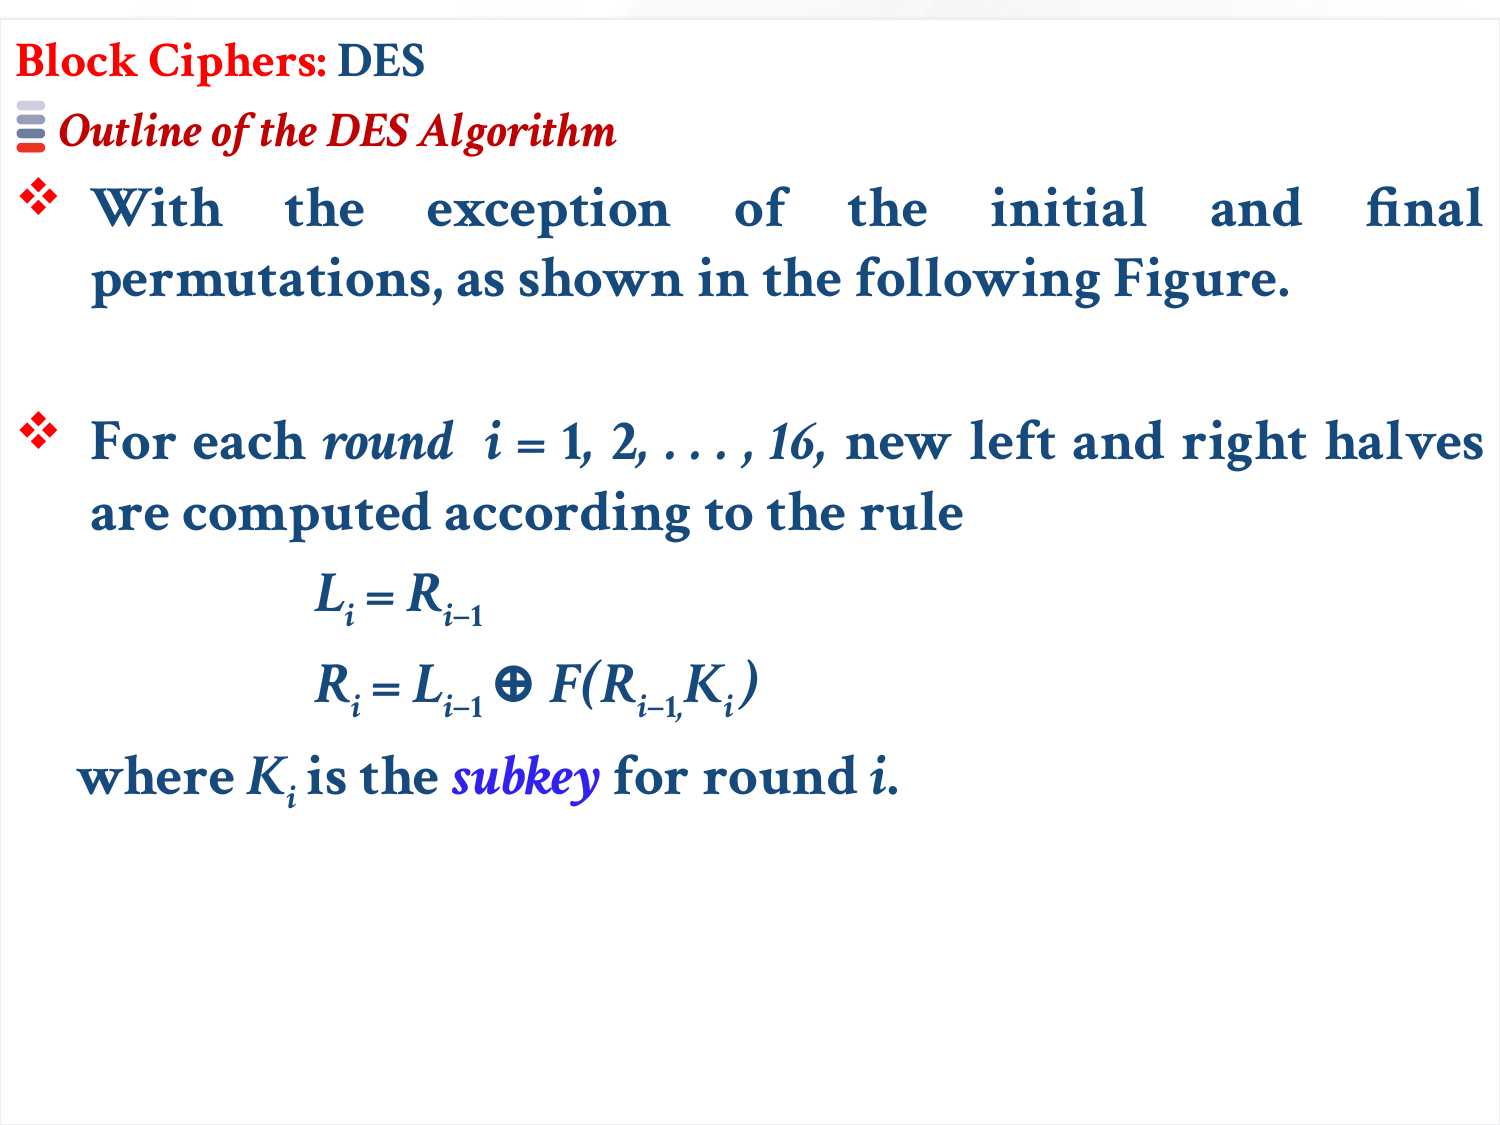

Block Ciphers: DES
Outline of the DES Algorithm
With the exception of the initial and final permutations, as shown in the following Figure.

For each round  i = 1, 2, . . . , 16, new left and right halves are computed according to the rule
		Li = Ri−1
		Ri = Li−1 ⊕ F(Ri−1,Ki )
     where Ki is the subkey for round i.